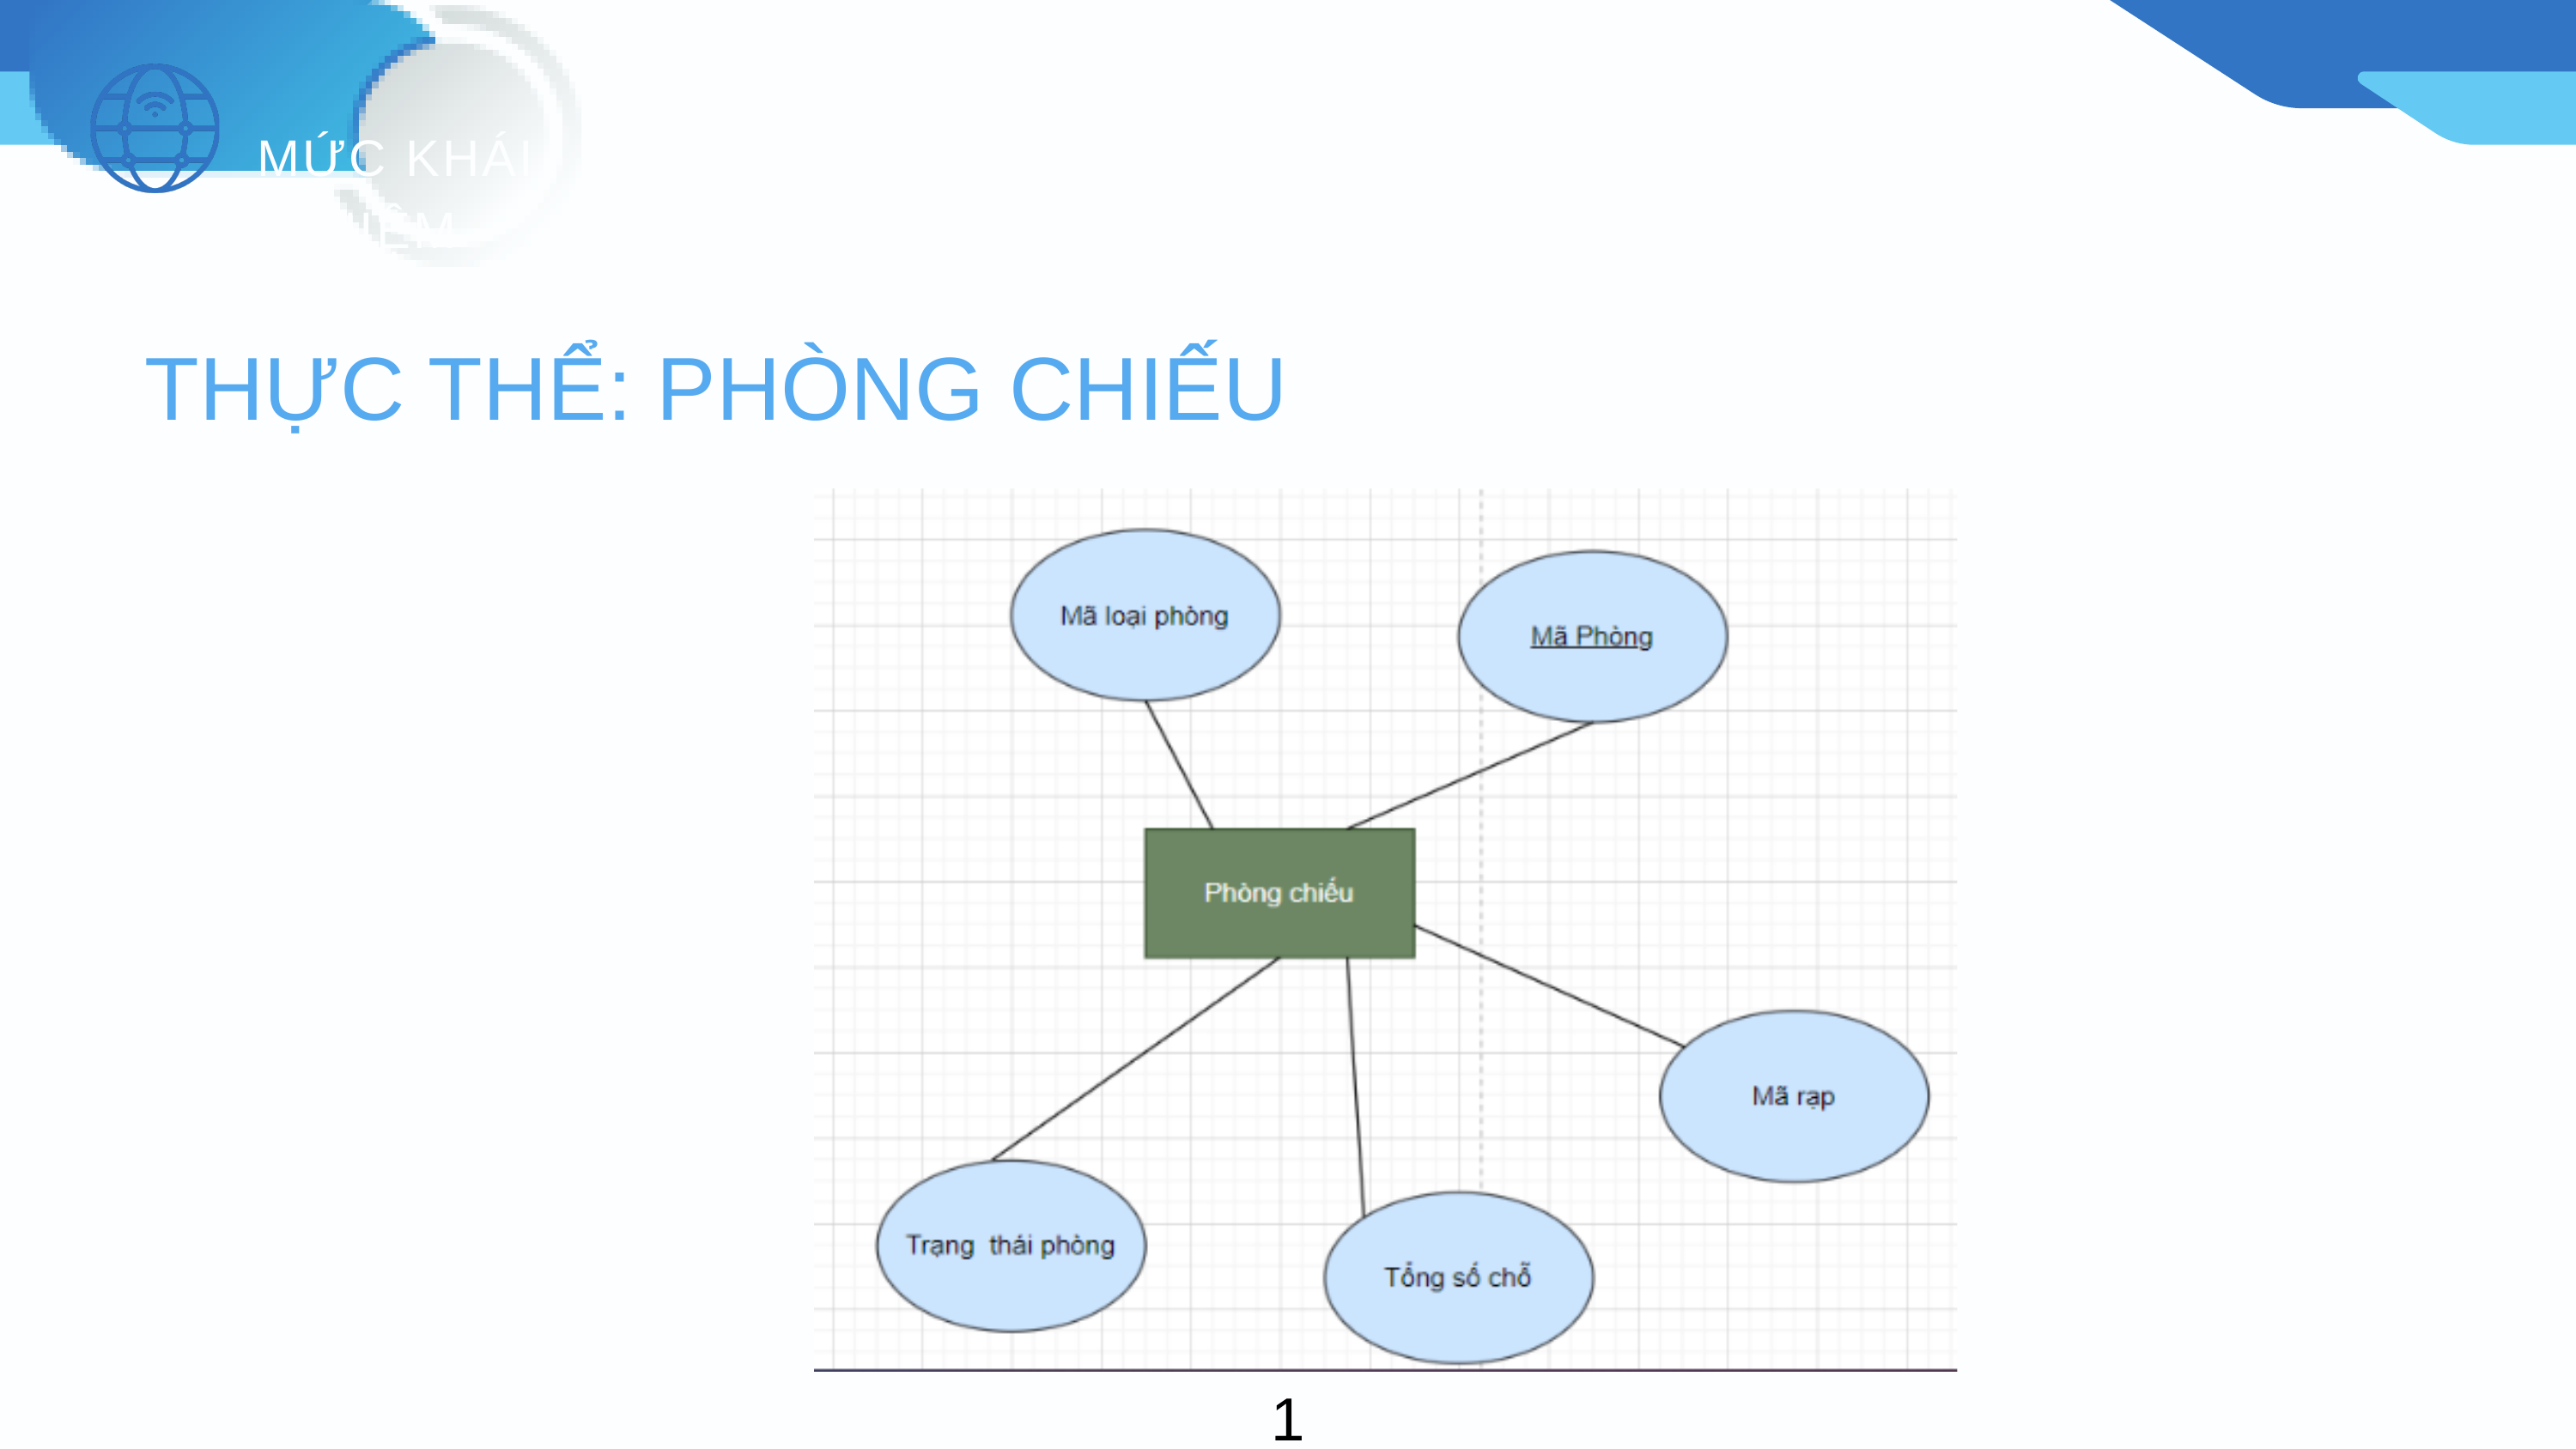

MỨC KHÁI NIỆM
THỰC THỂ: PHÒNG CHIẾU

19